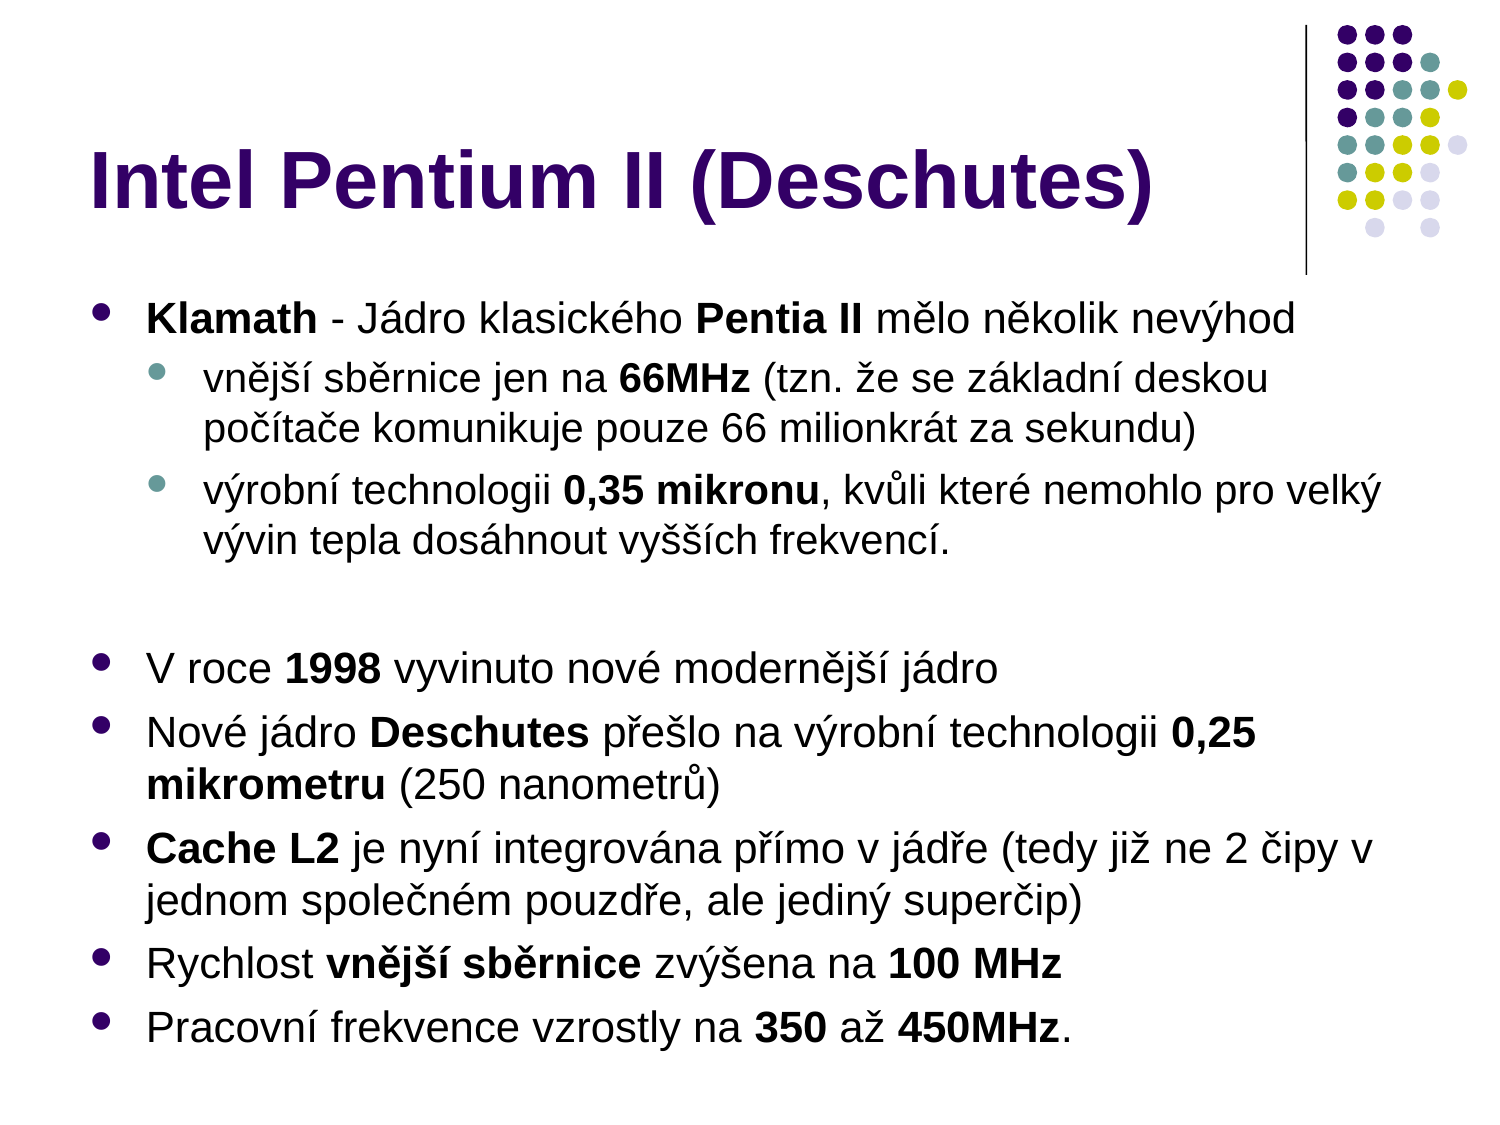

# Intel Pentium II (Deschutes)
Klamath - Jádro klasického Pentia II mělo několik nevýhod
vnější sběrnice jen na 66MHz (tzn. že se základní deskou počítače komunikuje pouze 66 milionkrát za sekundu)
výrobní technologii 0,35 mikronu, kvůli které nemohlo pro velký vývin tepla dosáhnout vyšších frekvencí.

V roce 1998 vyvinuto nové modernější jádro
Nové jádro Deschutes přešlo na výrobní technologii 0,25 mikrometru (250 nanometrů)
Cache L2 je nyní integrována přímo v jádře (tedy již ne 2 čipy v jednom společném pouzdře, ale jediný superčip)
Rychlost vnější sběrnice zvýšena na 100 MHz
Pracovní frekvence vzrostly na 350 až 450MHz.